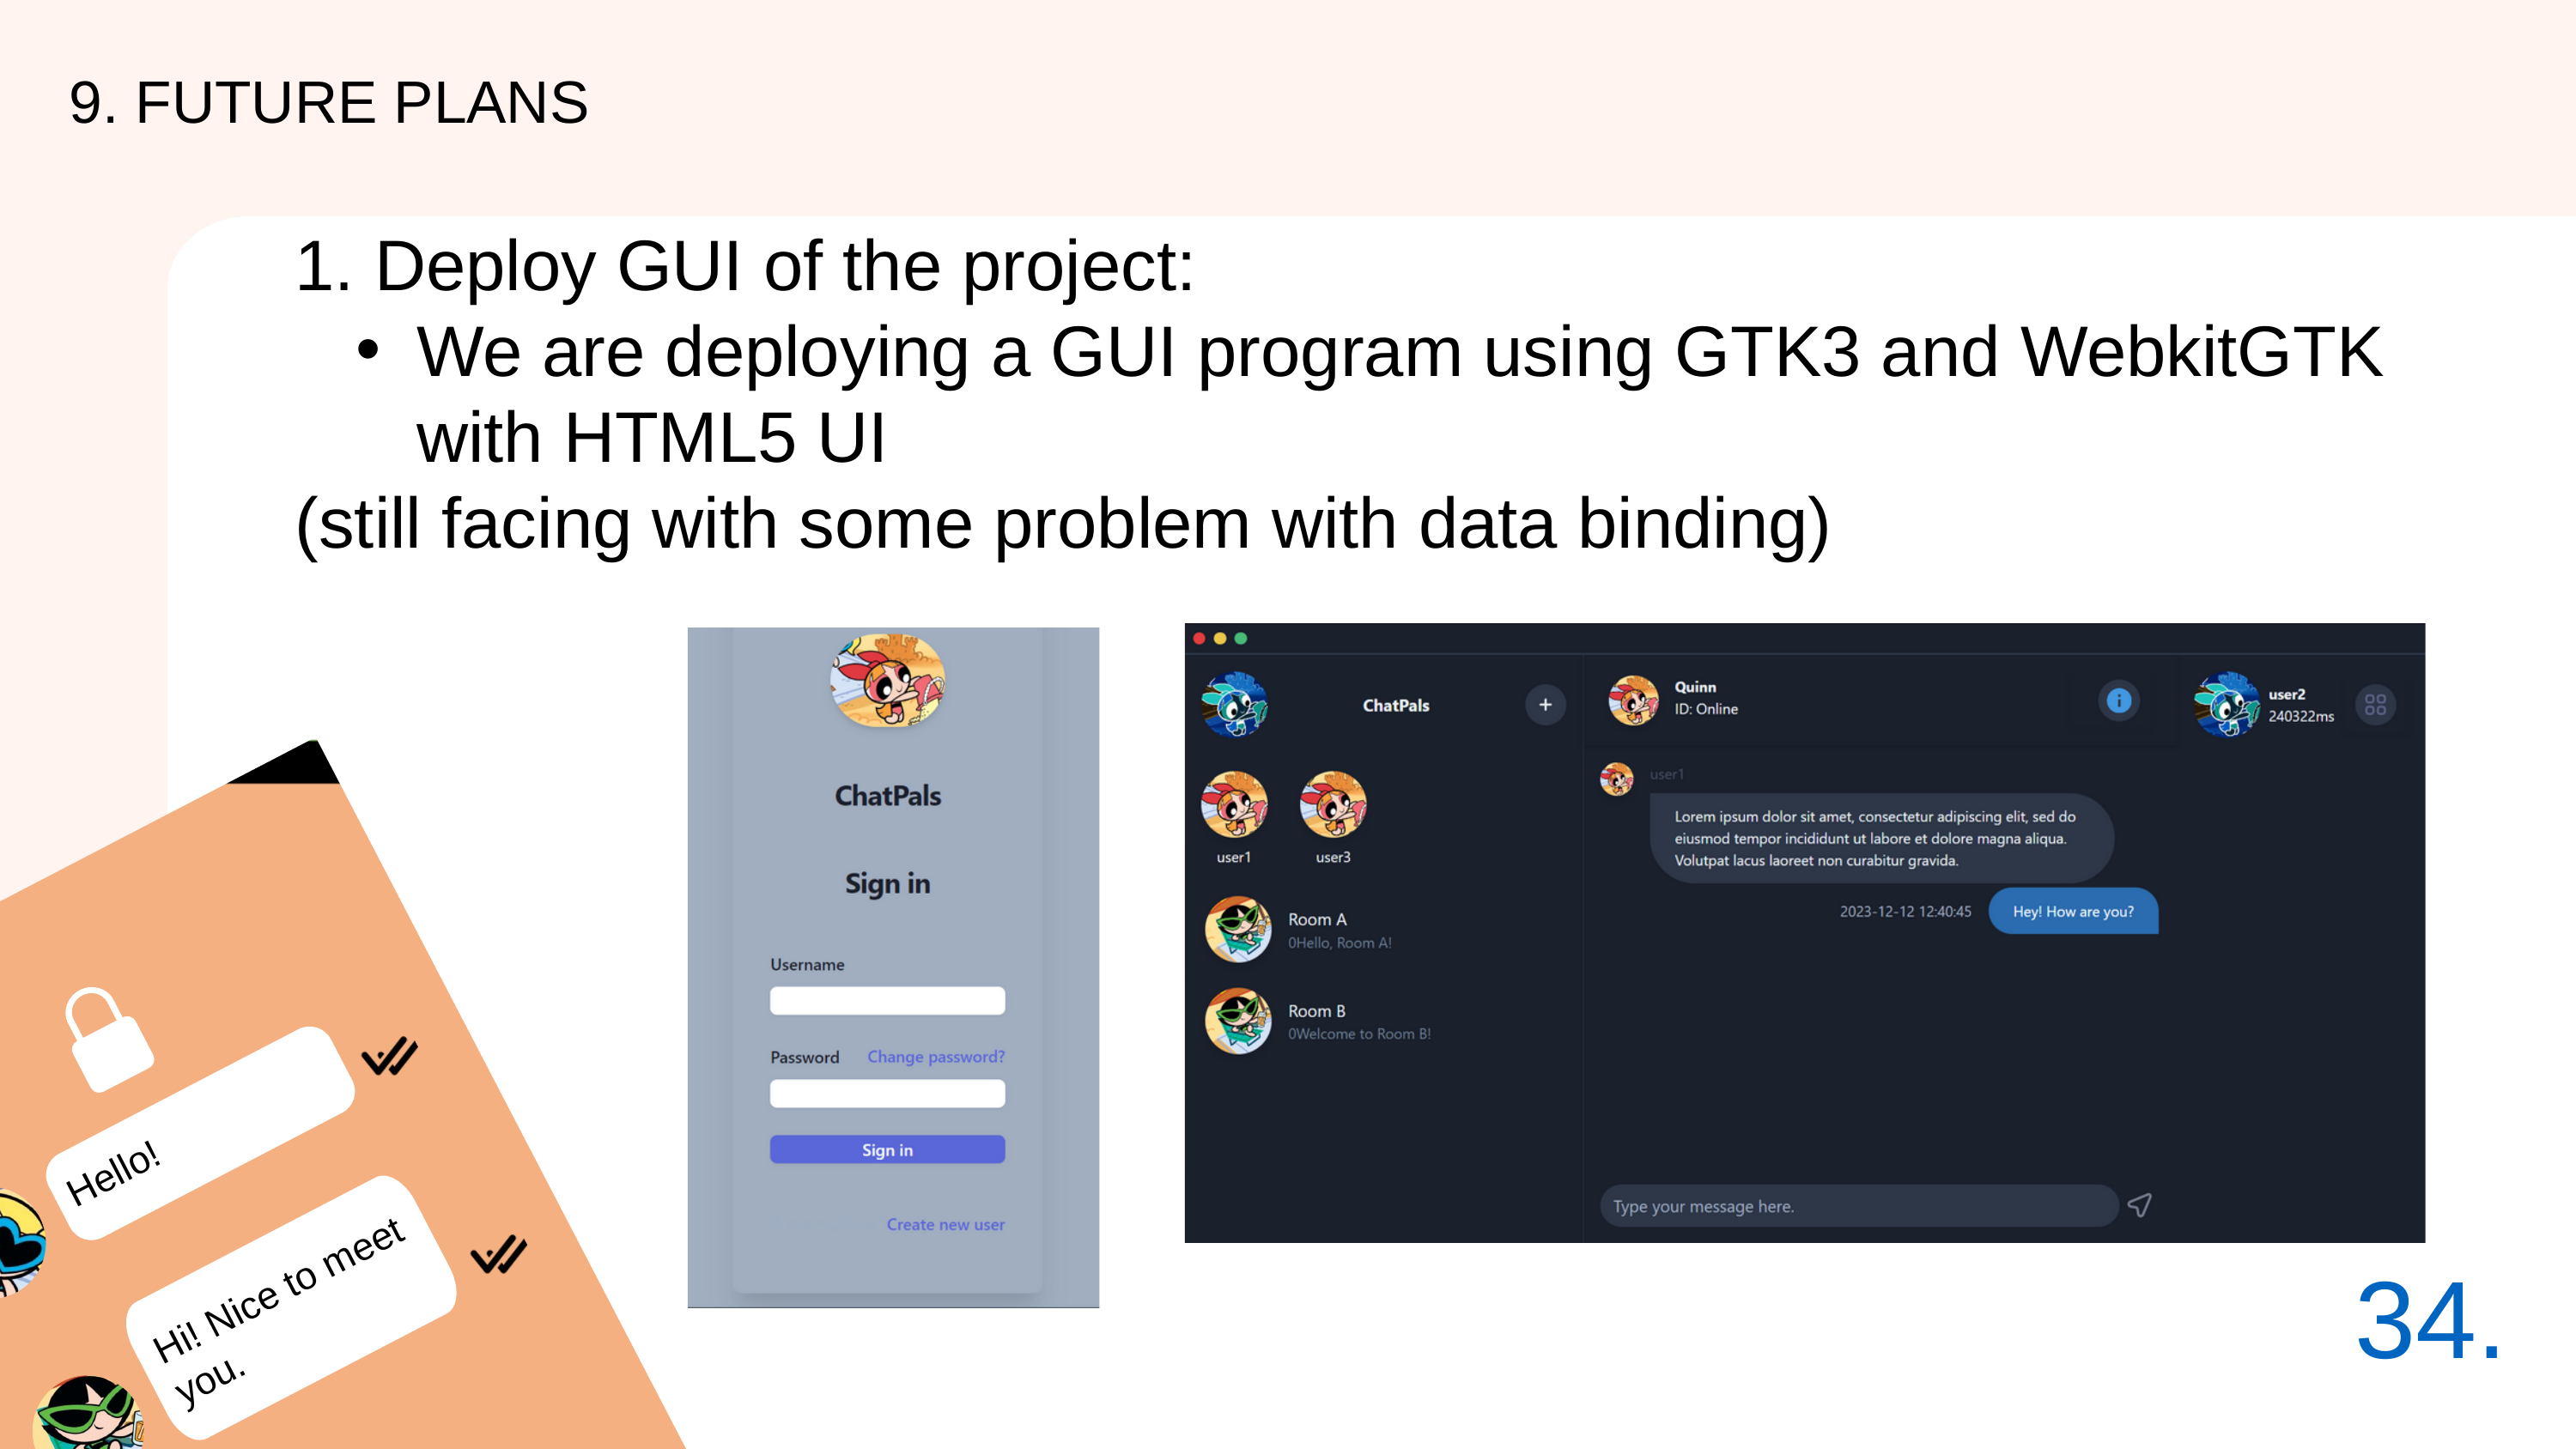

9. FUTURE PLANS

1. Deploy GUI of the project:
We are deploying a GUI program using GTK3 and WebkitGTK with HTML5 UI
(still facing with some problem with data binding)

Hello!

34.

Hi! Nice to meet you.